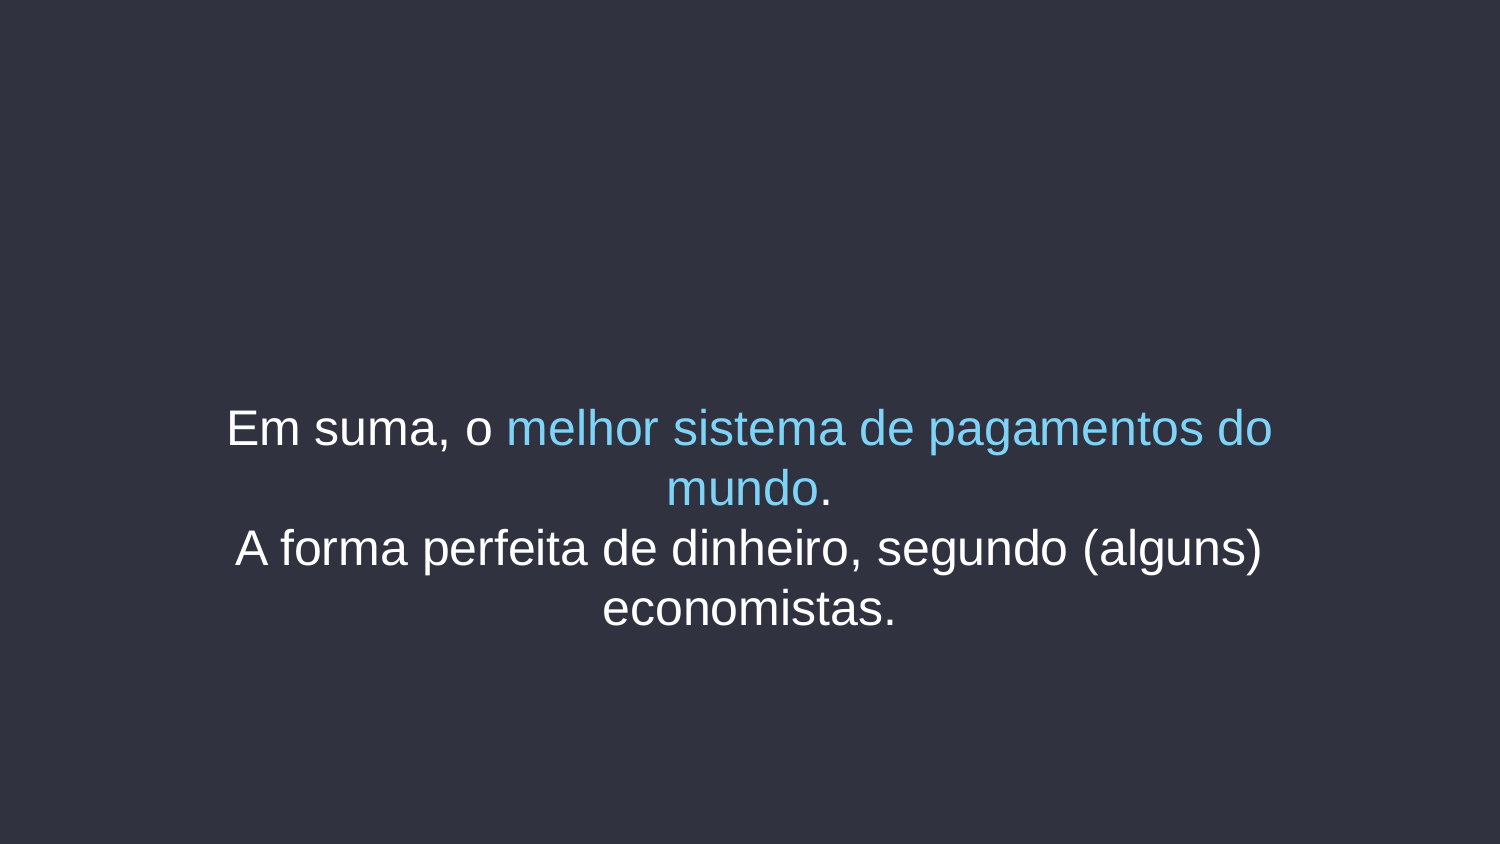

# Em suma, o melhor sistema de pagamentos do mundo.
A forma perfeita de dinheiro, segundo (alguns) economistas.